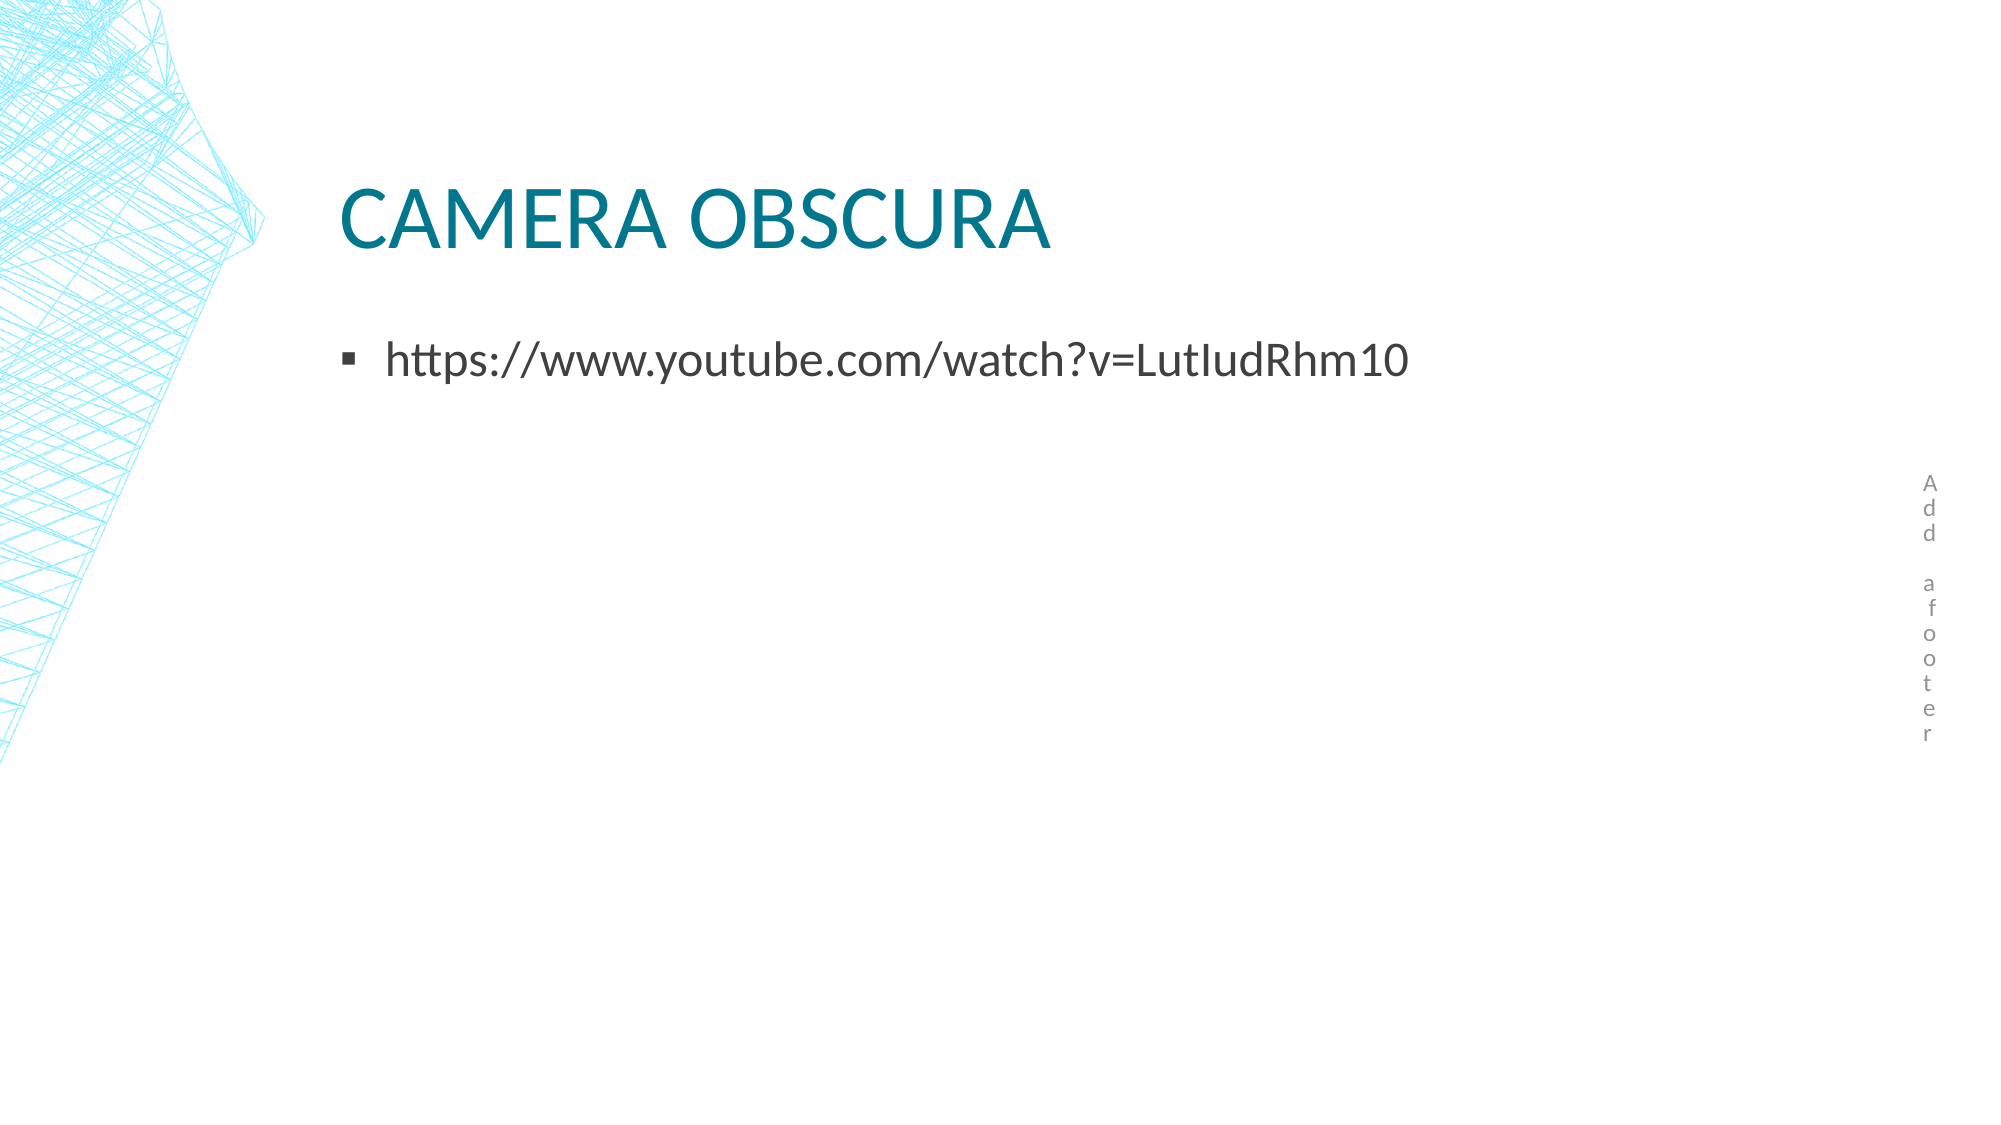

Add a footer
# Camera obscura
https://www.youtube.com/watch?v=LutIudRhm10